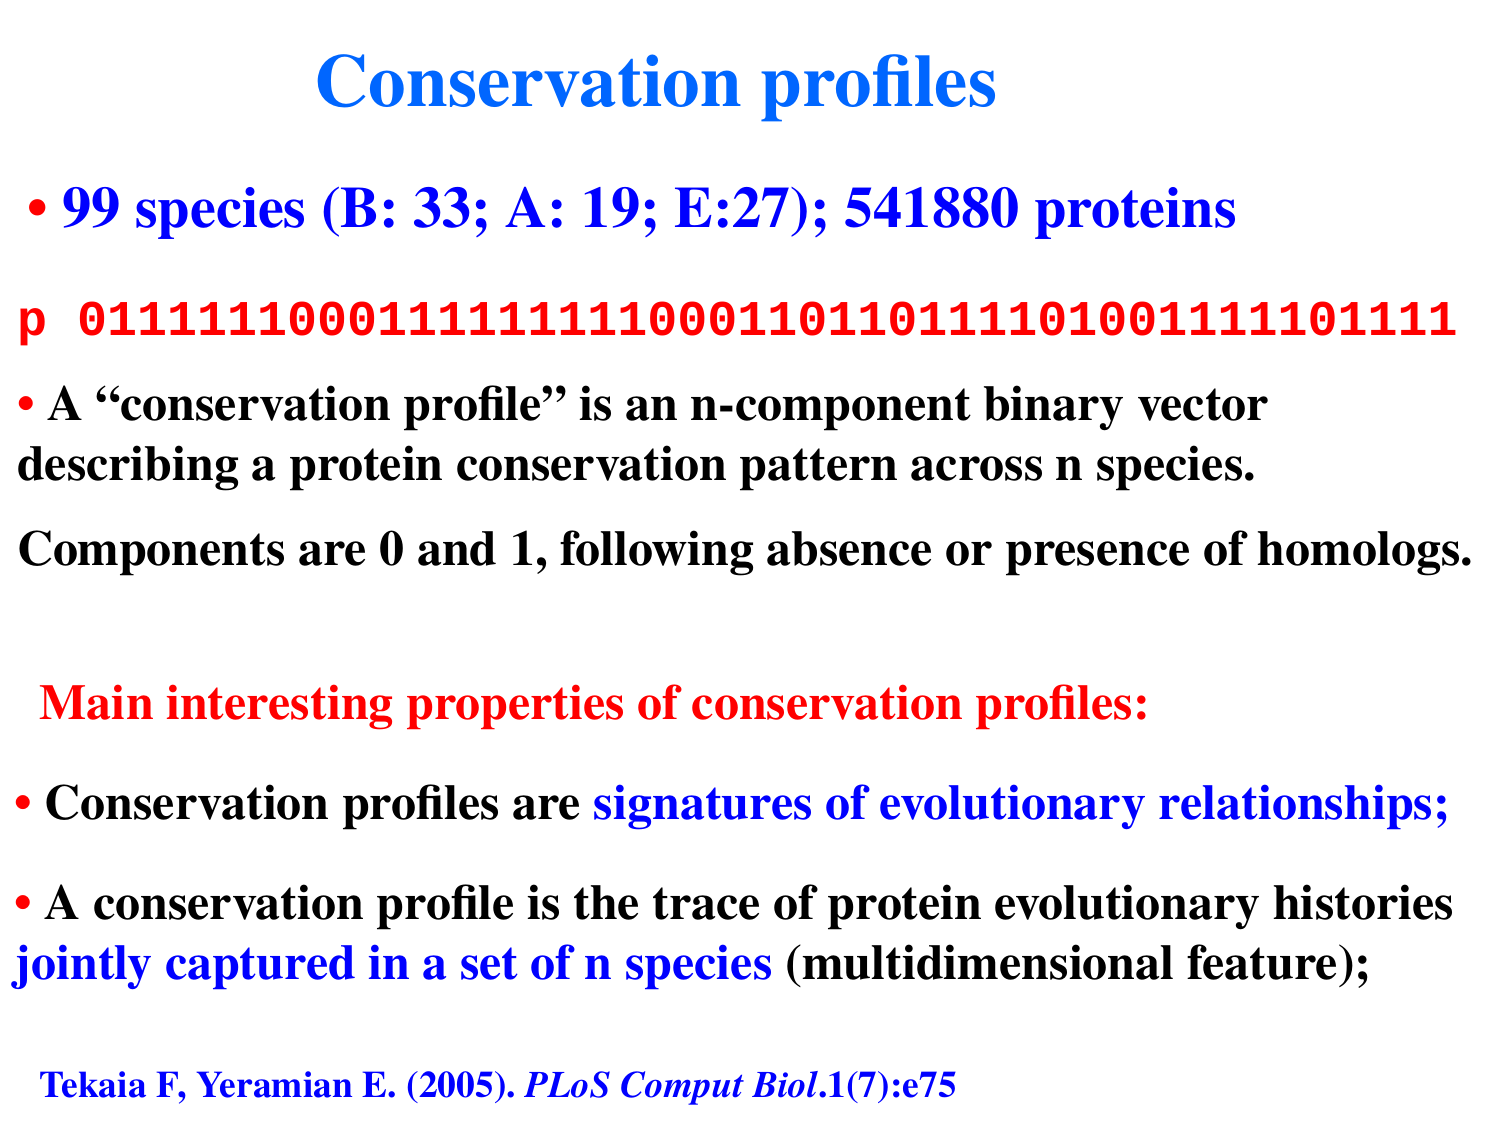

Conservation profiles
• 99 species (B: 33; A: 19; E:27); 541880 proteins
p 0111111000111111111000110110111101001111101111
• A “conservation profile” is an n-component binary vector describing a protein conservation pattern across n species.
Components are 0 and 1, following absence or presence of homologs.
Main interesting properties of conservation profiles:
• Conservation profiles are signatures of evolutionary relationships;
• A conservation profile is the trace of protein evolutionary histories jointly captured in a set of n species (multidimensional feature);
Tekaia F, Yeramian E. (2005). PLoS Comput Biol.1(7):e75